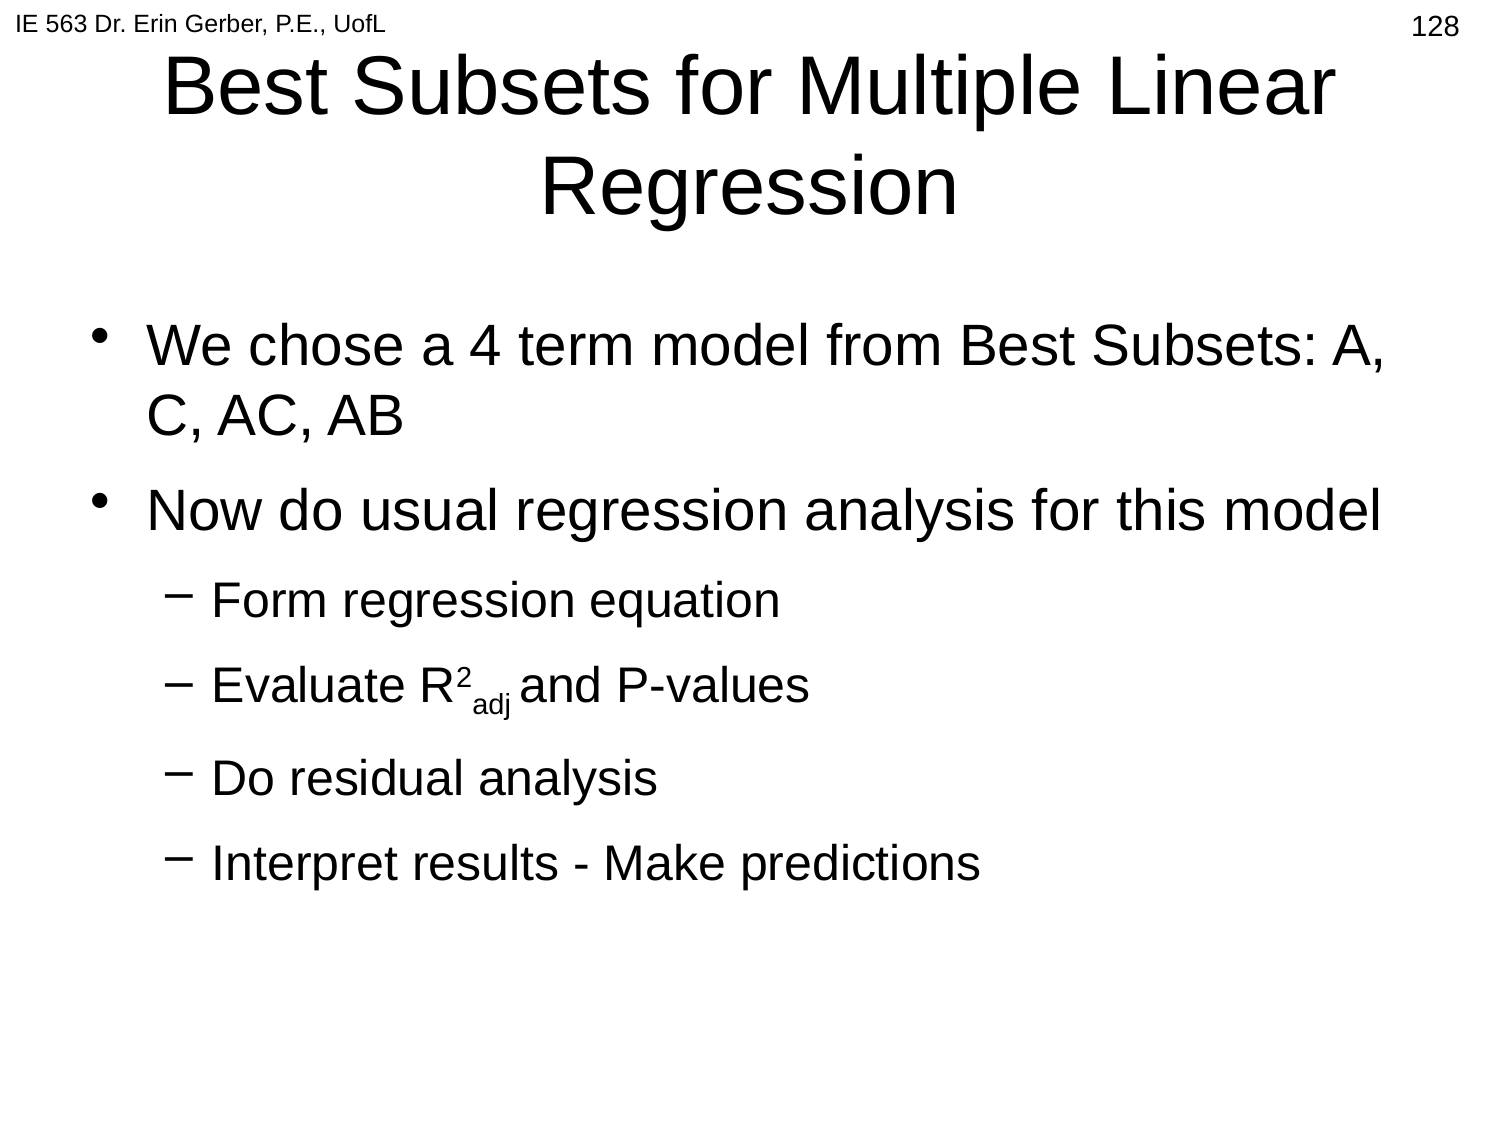

IE 563 Dr. Erin Gerber, P.E., UofL
128
# Best Subsets for Multiple Linear Regression
We chose a 4 term model from Best Subsets: A, C, AC, AB
Now do usual regression analysis for this model
Form regression equation
Evaluate R2adj and P-values
Do residual analysis
Interpret results - Make predictions